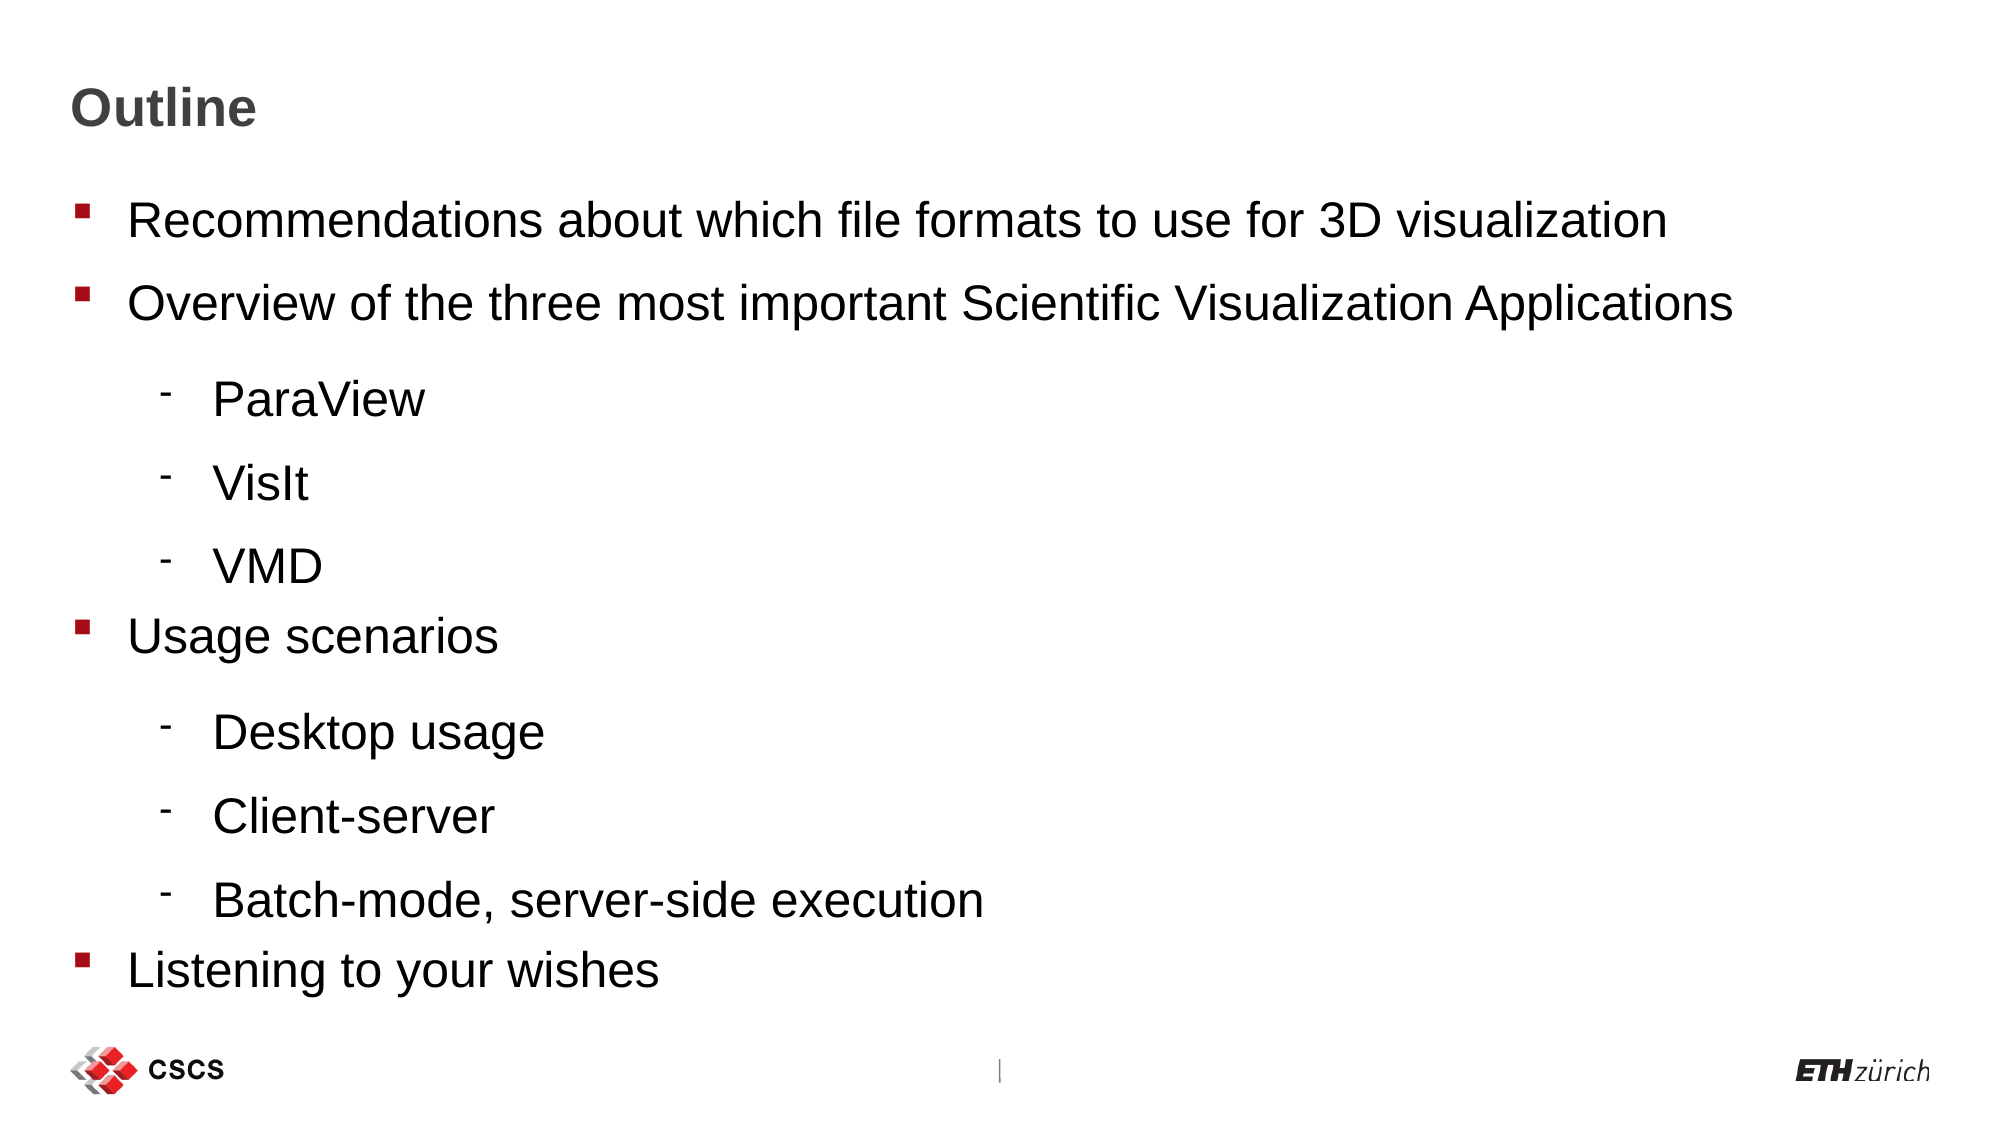

Outline
Recommendations about which file formats to use for 3D visualization
Overview of the three most important Scientific Visualization Applications
ParaView
VisIt
VMD
Usage scenarios
Desktop usage
Client-server
Batch-mode, server-side execution
Listening to your wishes